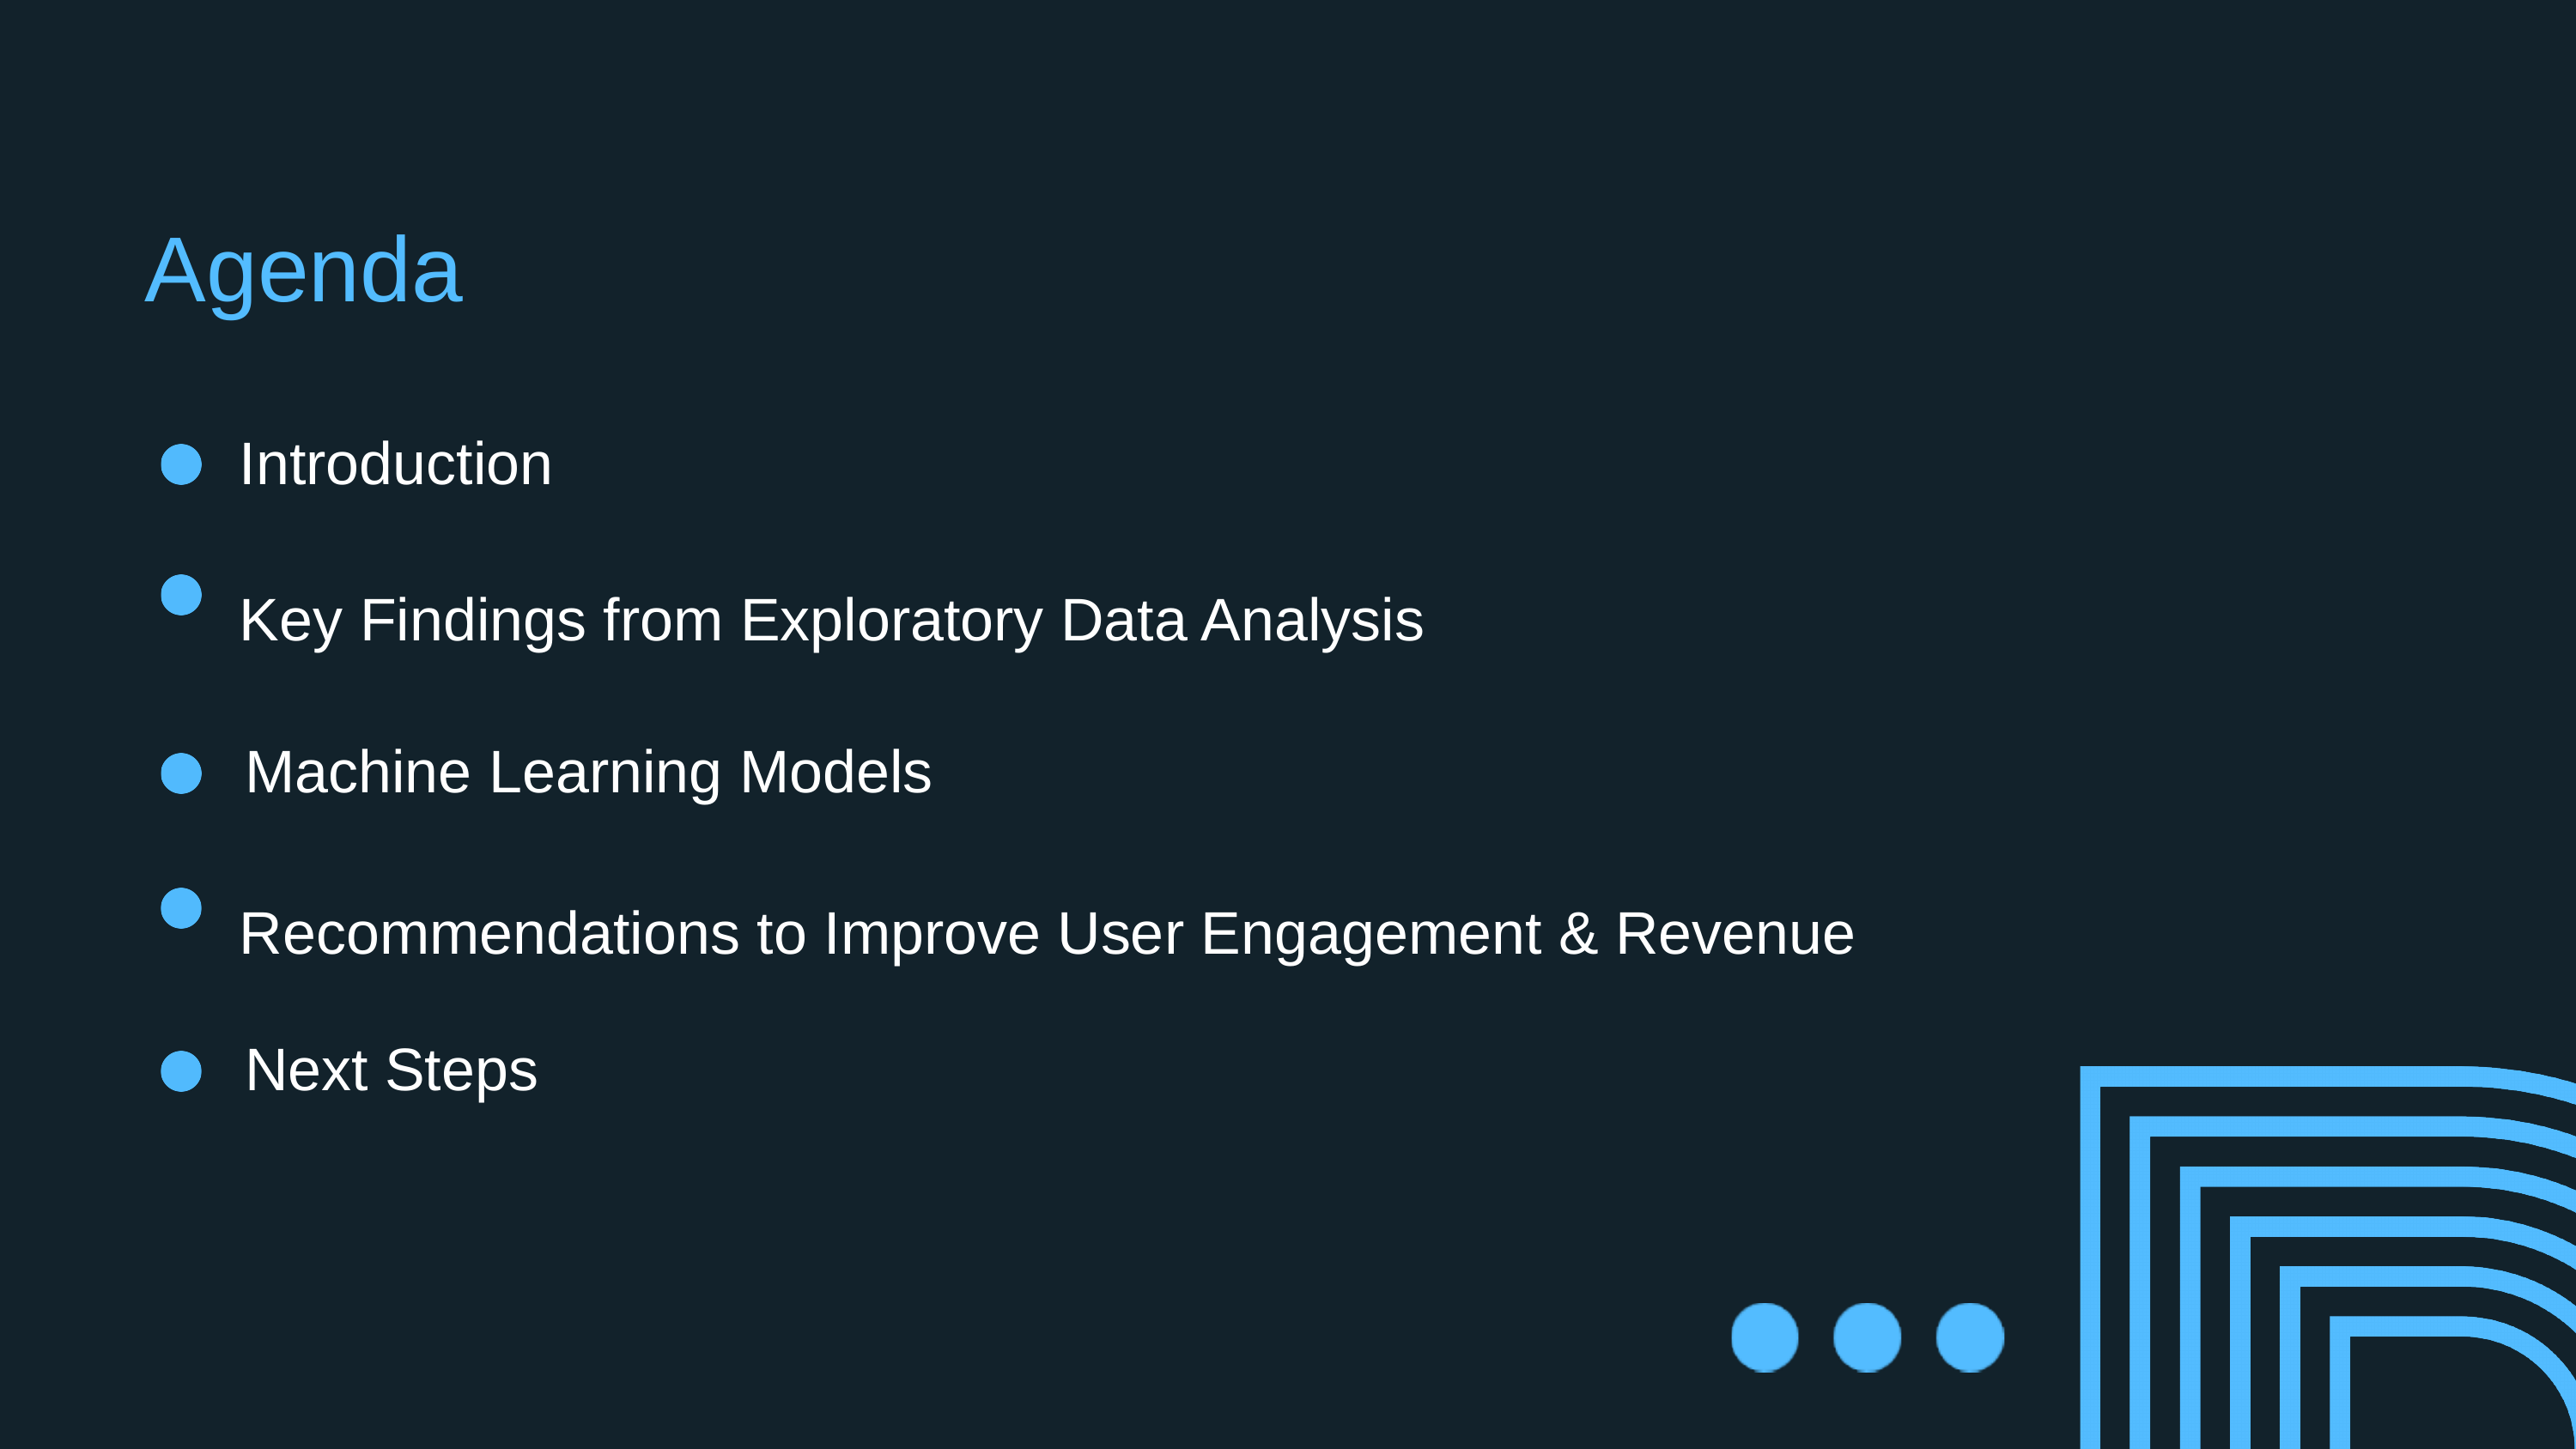

Agenda
Introduction

Key Findings from Exploratory Data Analysis

Machine Learning Models

Recommendations to Improve User Engagement & Revenue

Next Steps